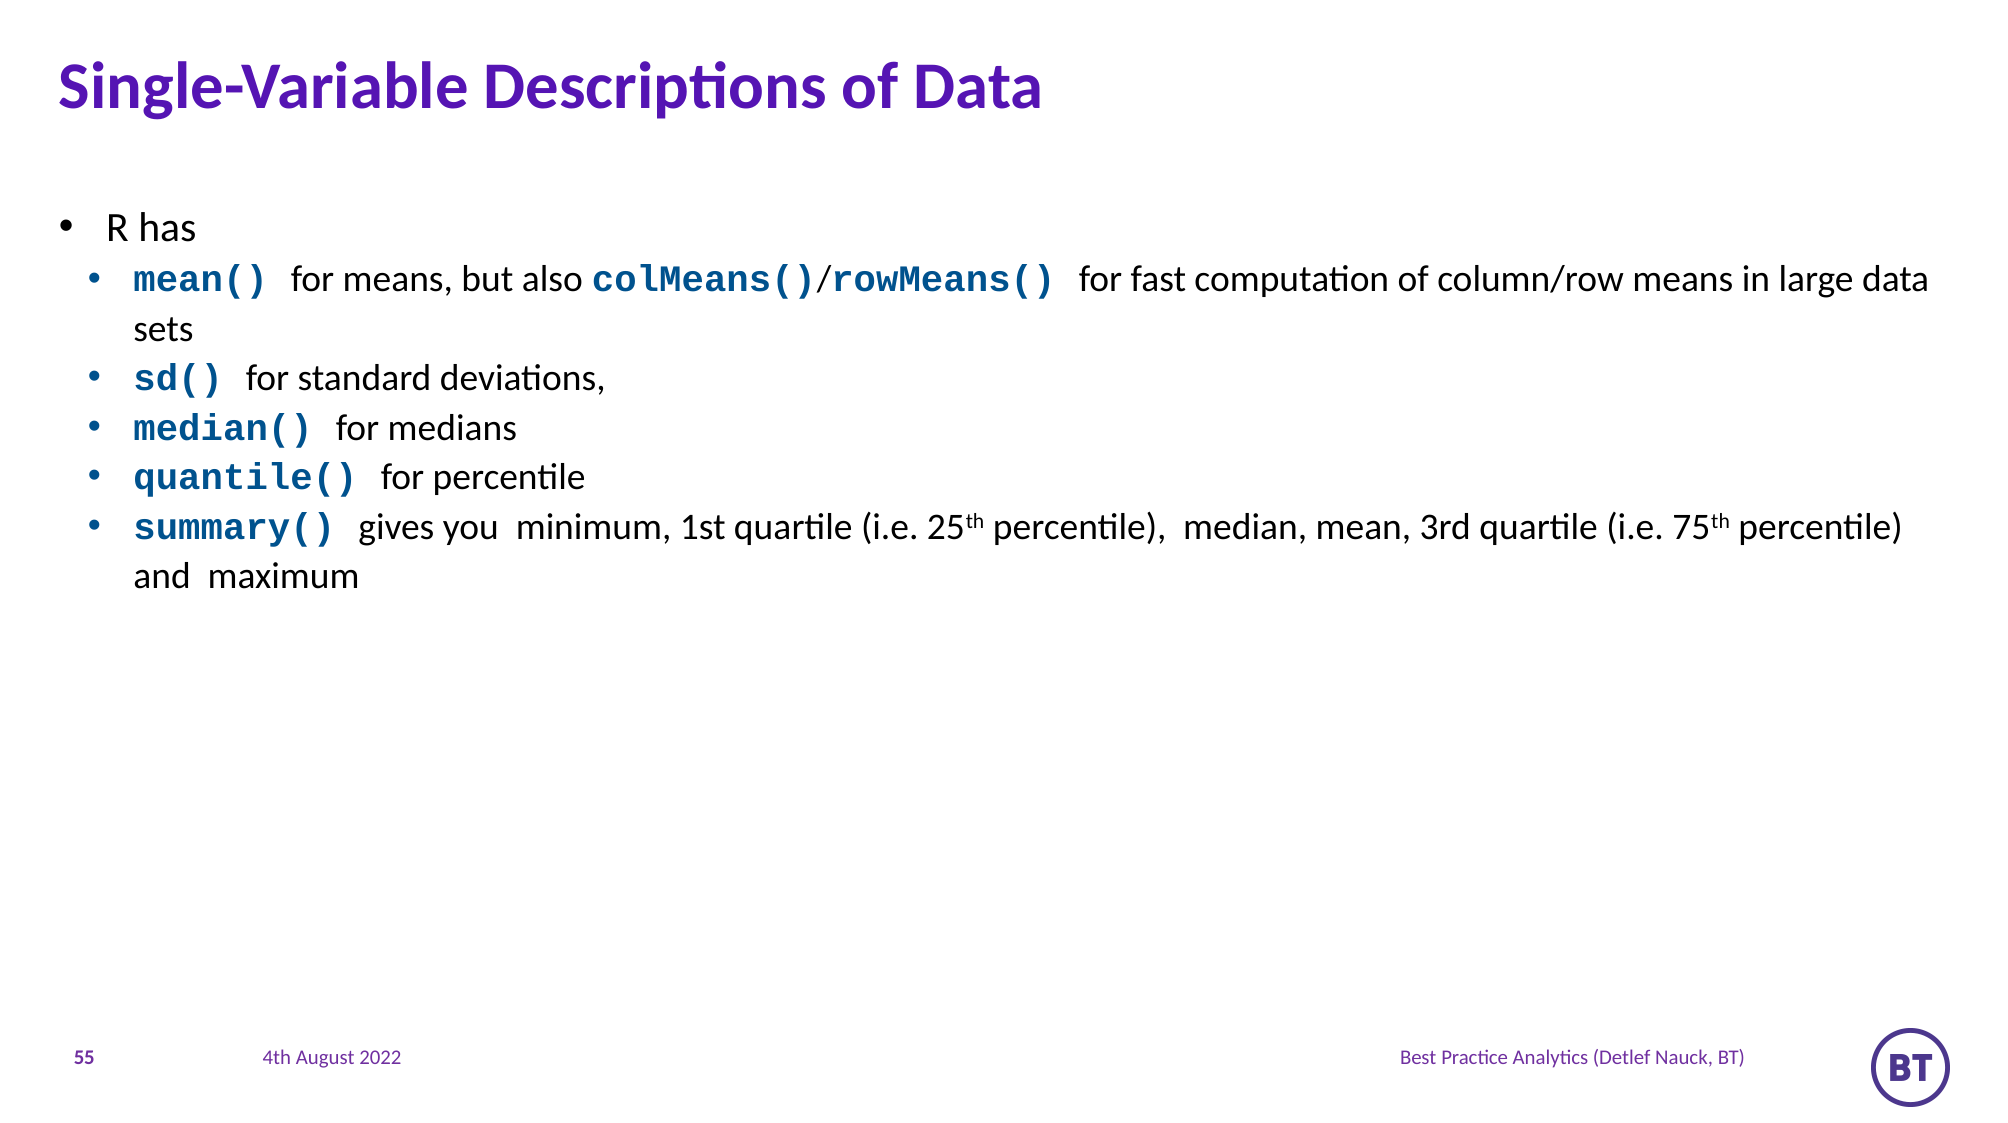

# Single-Variable Descriptions of Data
R has
mean() for means, but also colMeans()/rowMeans() for fast computation of column/row means in large data sets
sd() for standard deviations,
median() for medians
quantile() for percentile
summary() gives you  minimum, 1st quartile (i.e. 25th percentile),  median, mean, 3rd quartile (i.e. 75th percentile) and  maximum

55
Best Practice Analytics (Detlef Nauck, BT)
4th August 2022